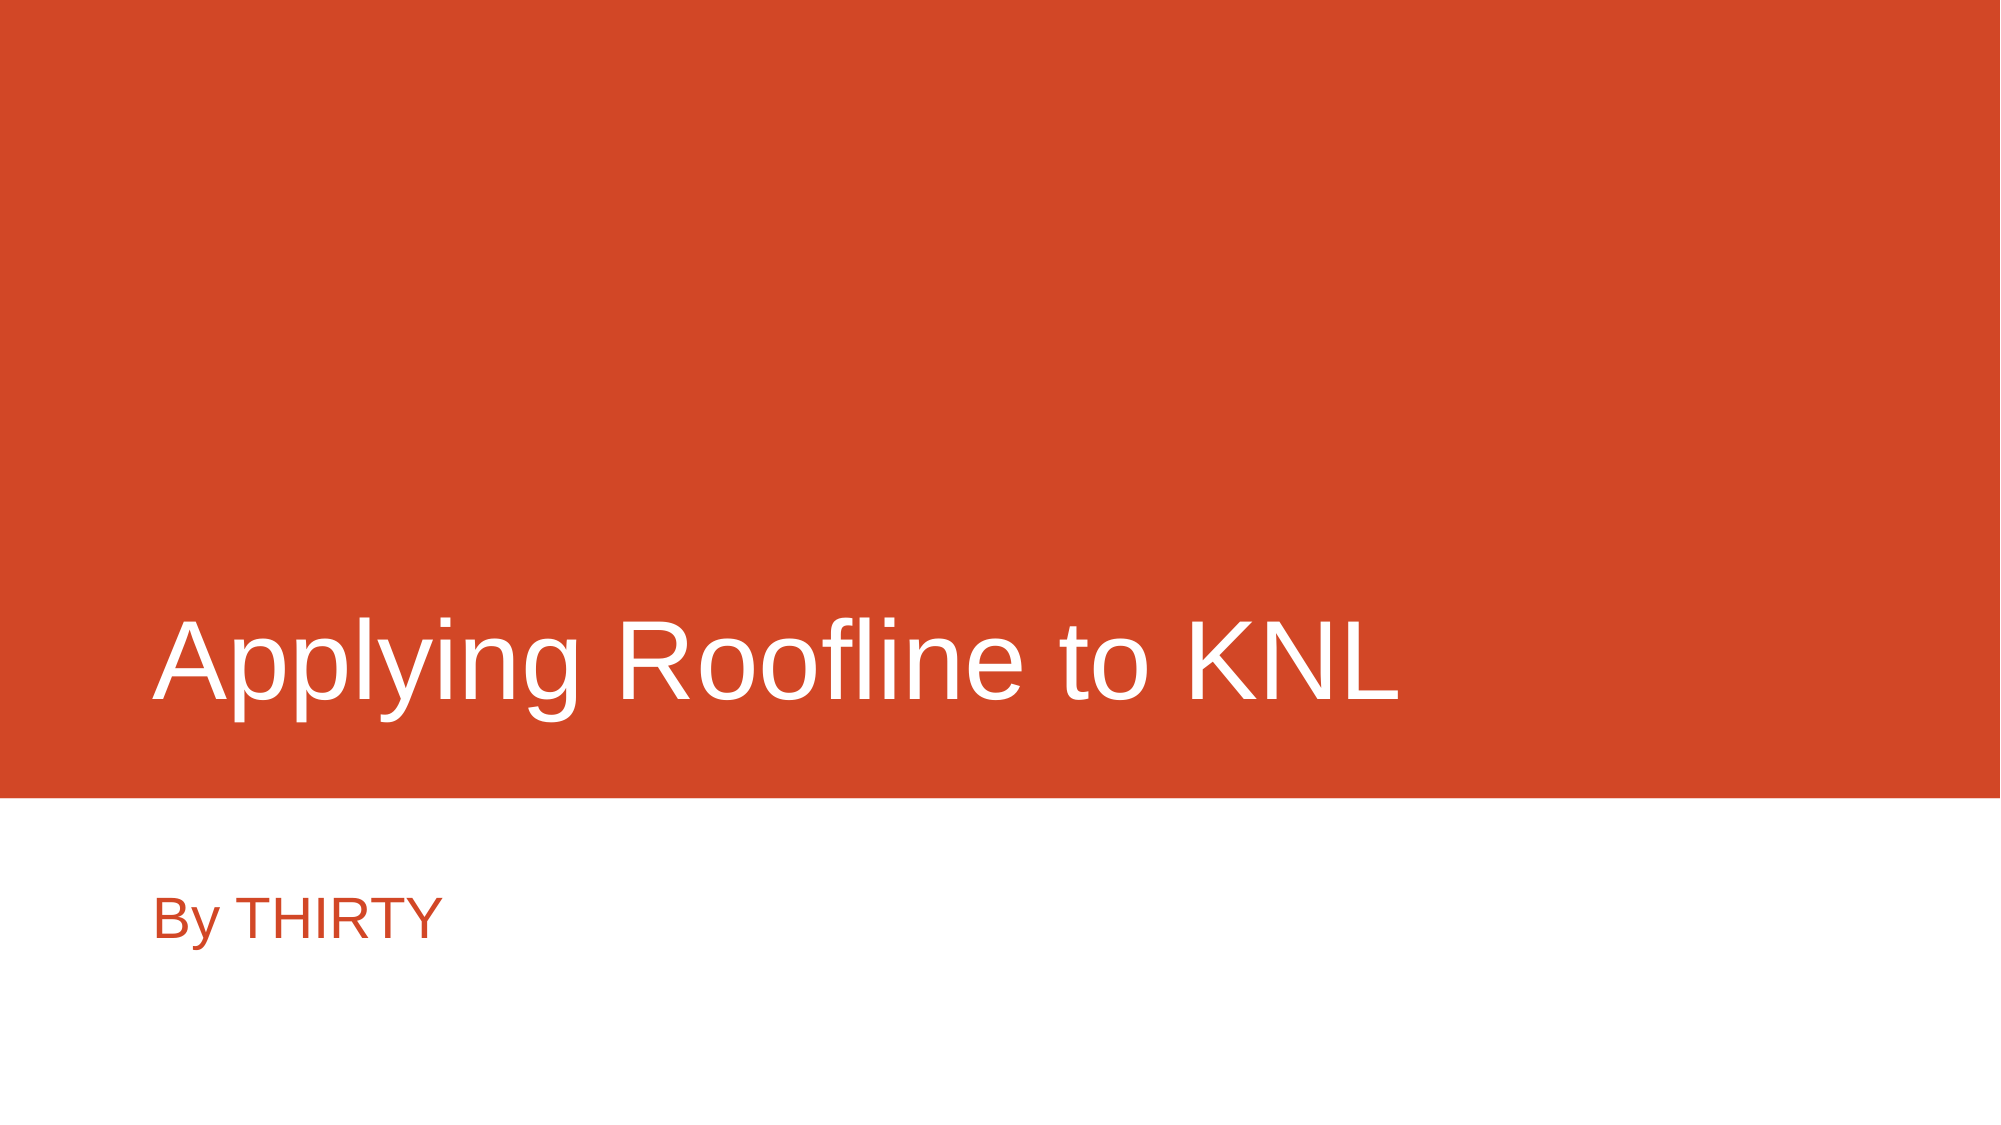

# Applying Roofline to KNL
By THIRTY